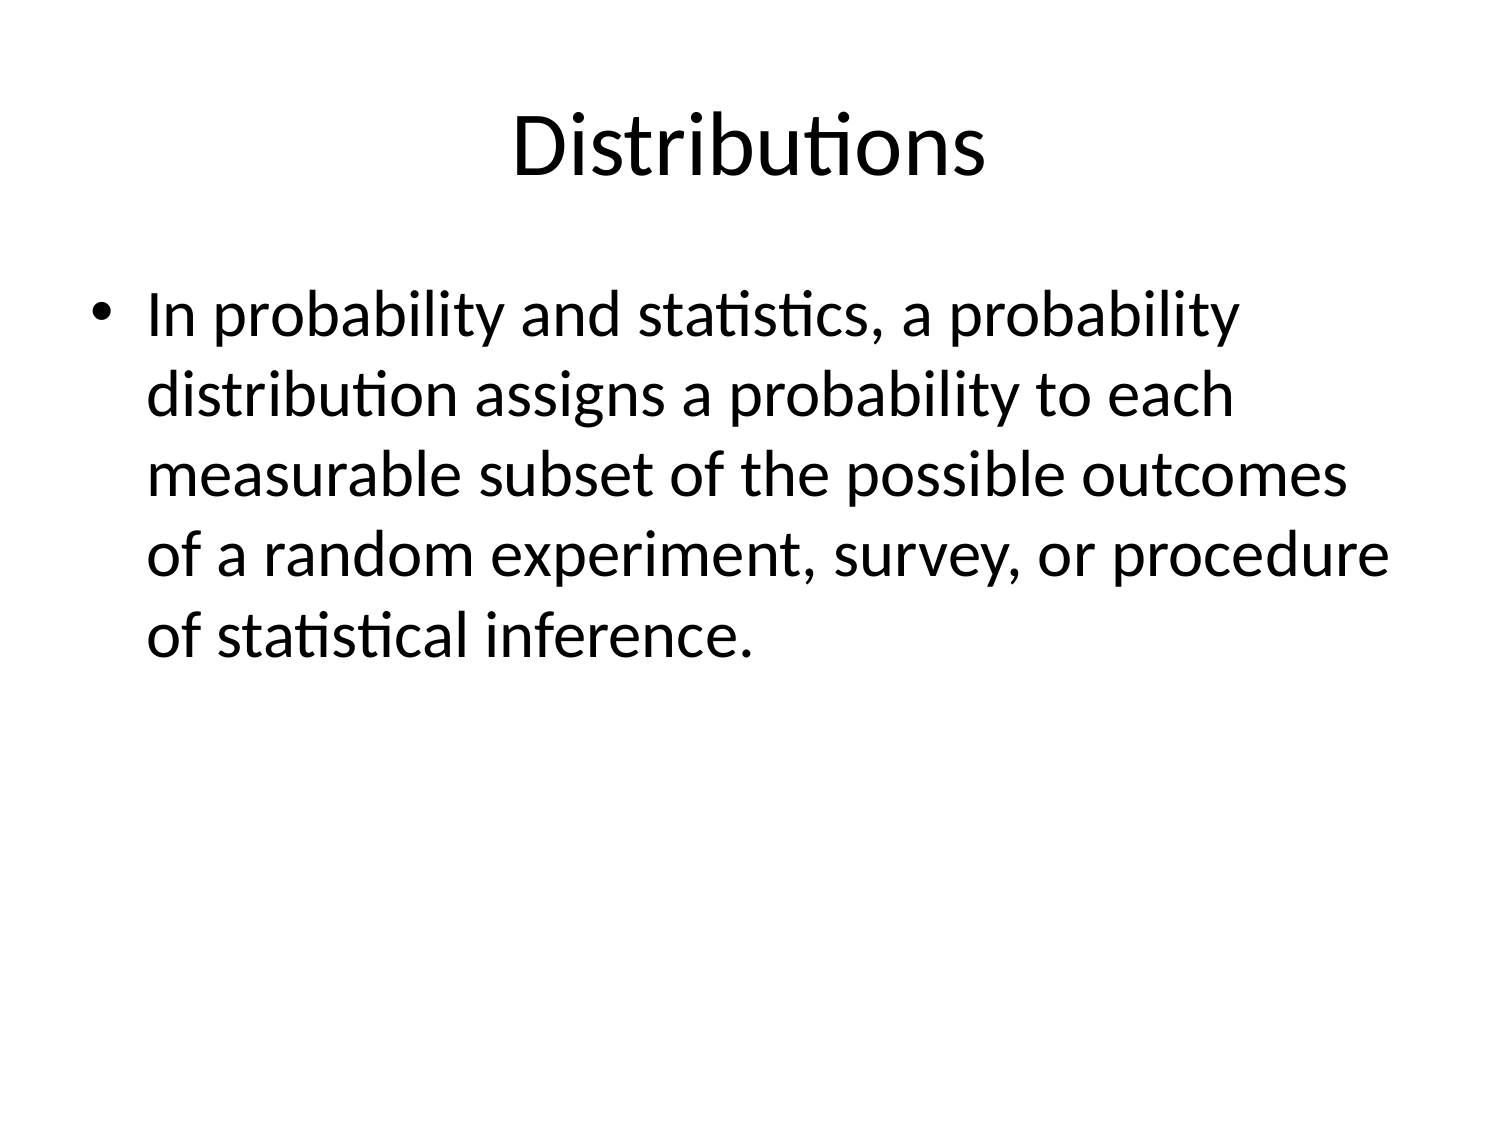

# Distributions
In probability and statistics, a probability distribution assigns a probability to each measurable subset of the possible outcomes of a random experiment, survey, or procedure of statistical inference.